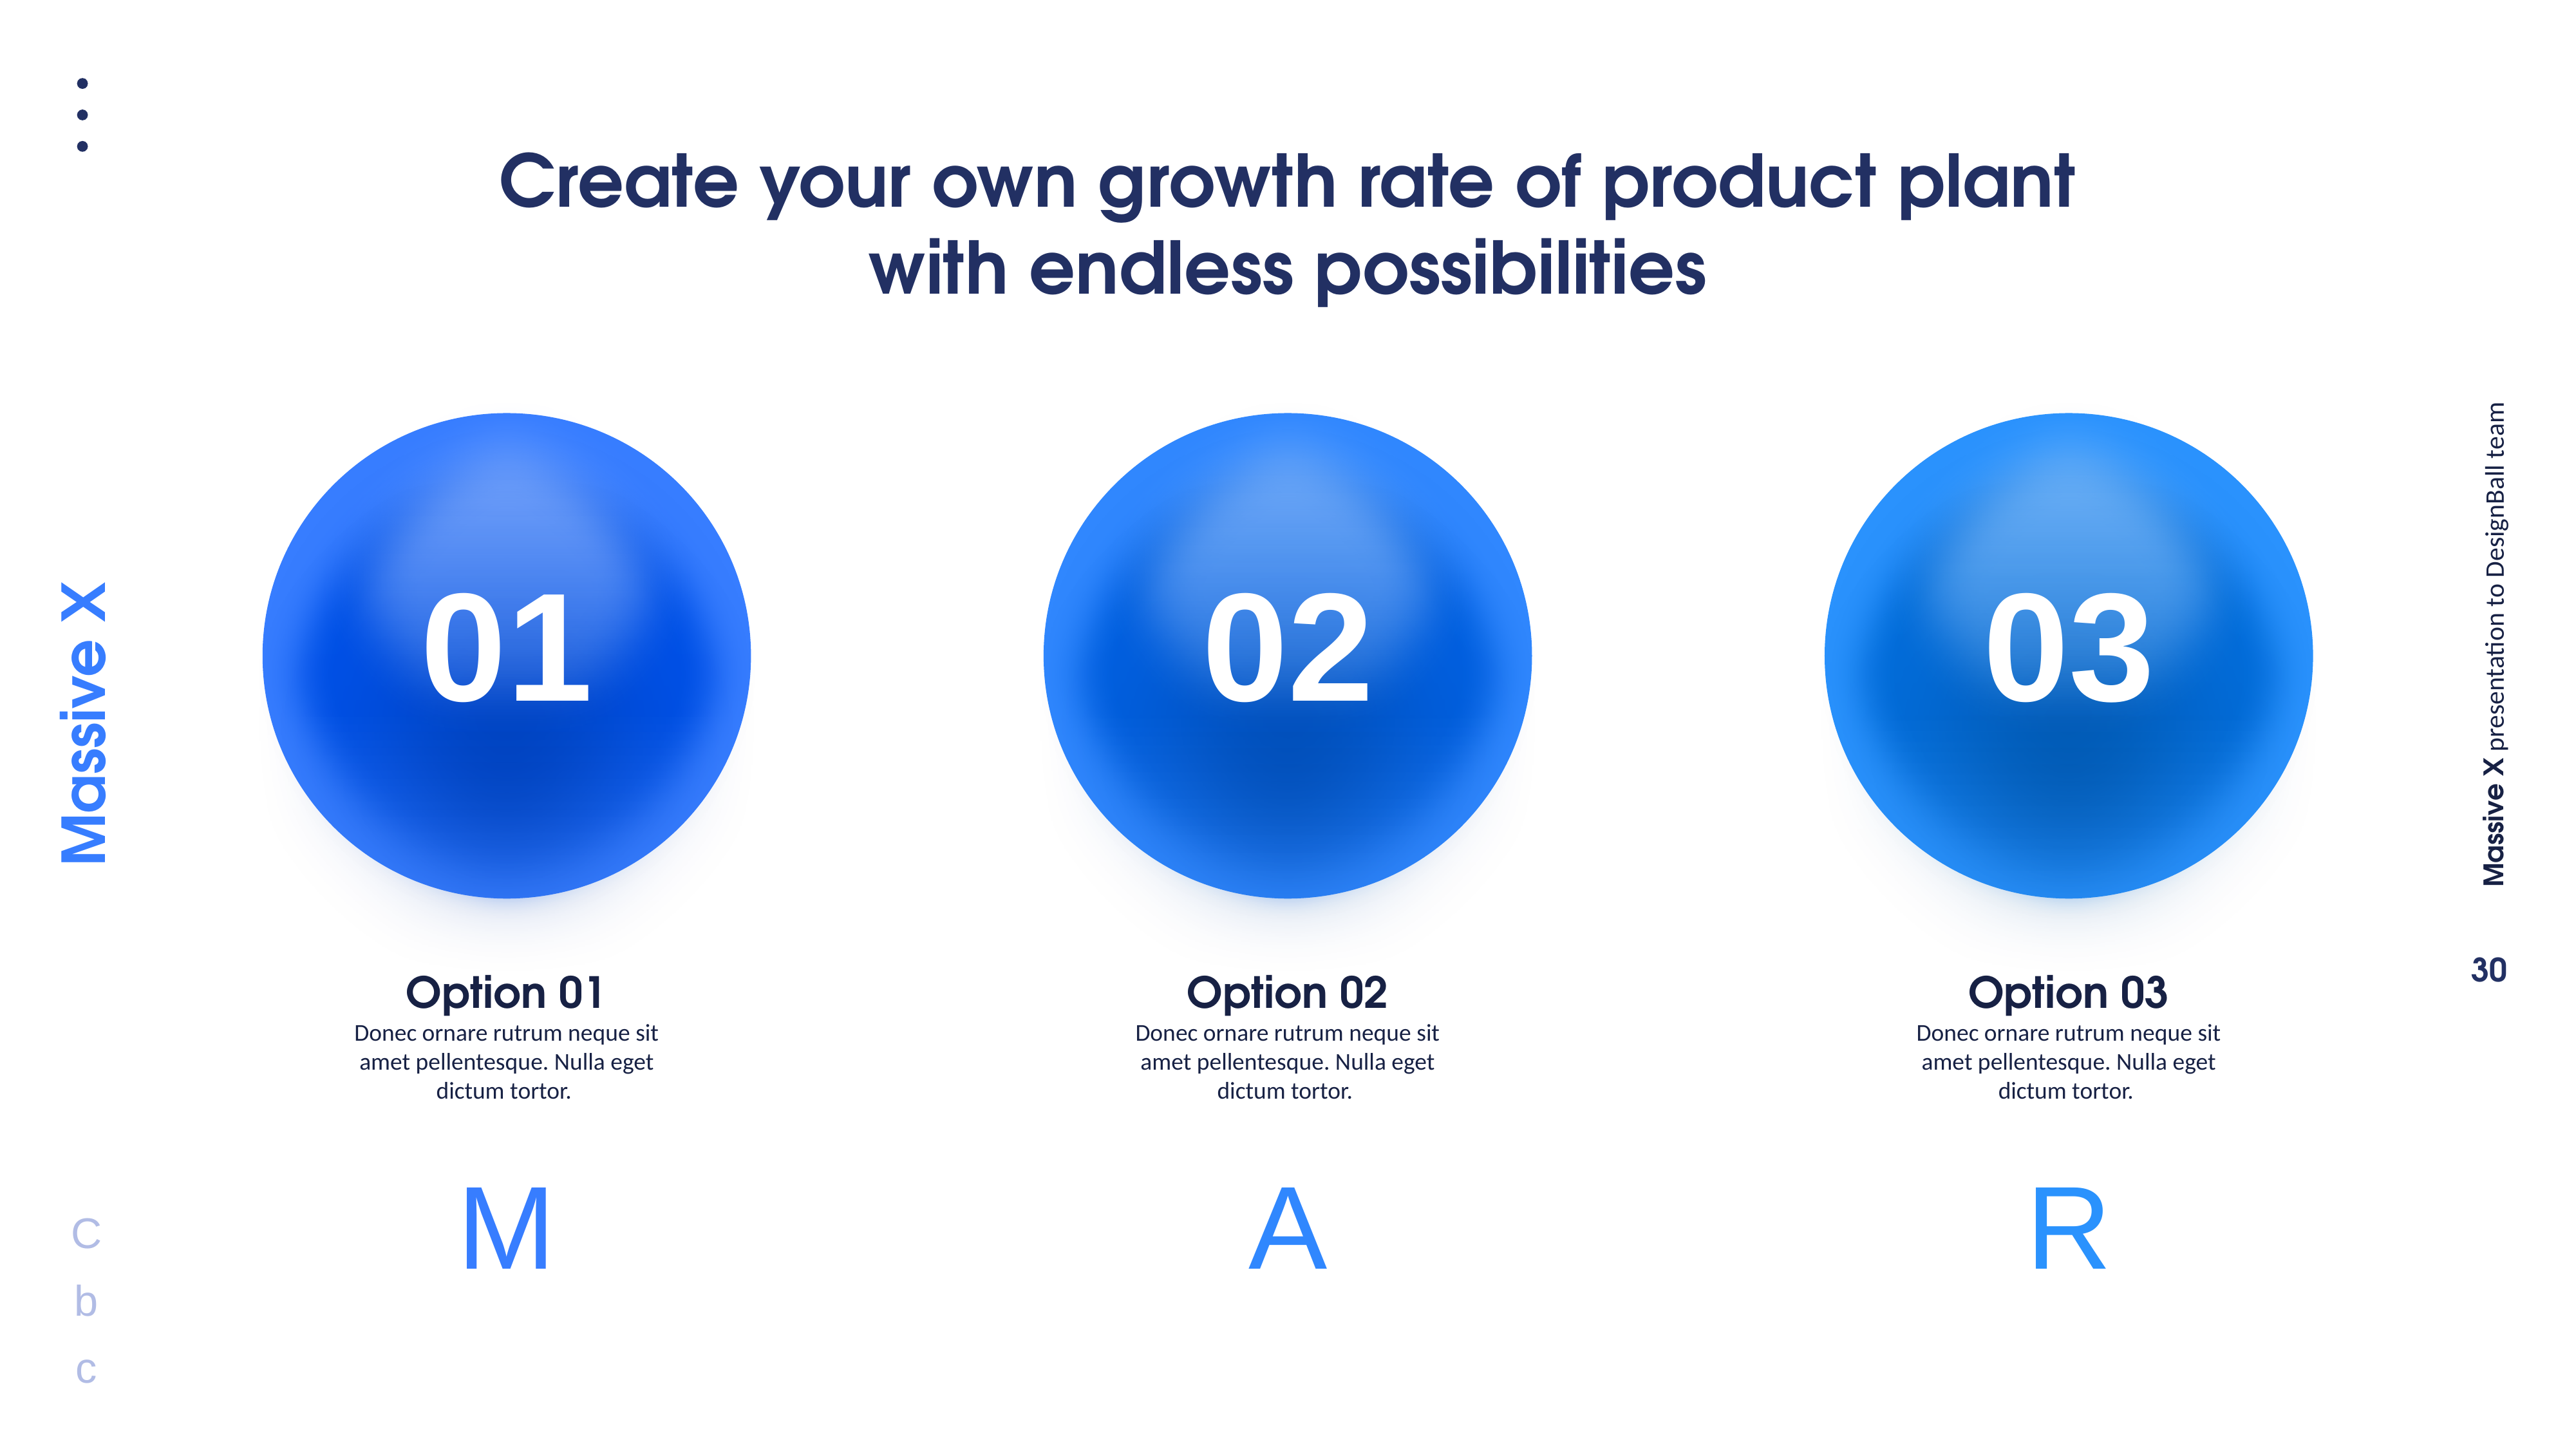

Create your own growth rate of product plant with endless possibilities

01
02
03
Option 01
Donec ornare rutrum neque sit amet pellentesque. Nulla eget dictum tortor.
Option 02
Donec ornare rutrum neque sit amet pellentesque. Nulla eget dictum tortor.
Option 03
Donec ornare rutrum neque sit amet pellentesque. Nulla eget dictum tortor.
M
A
R